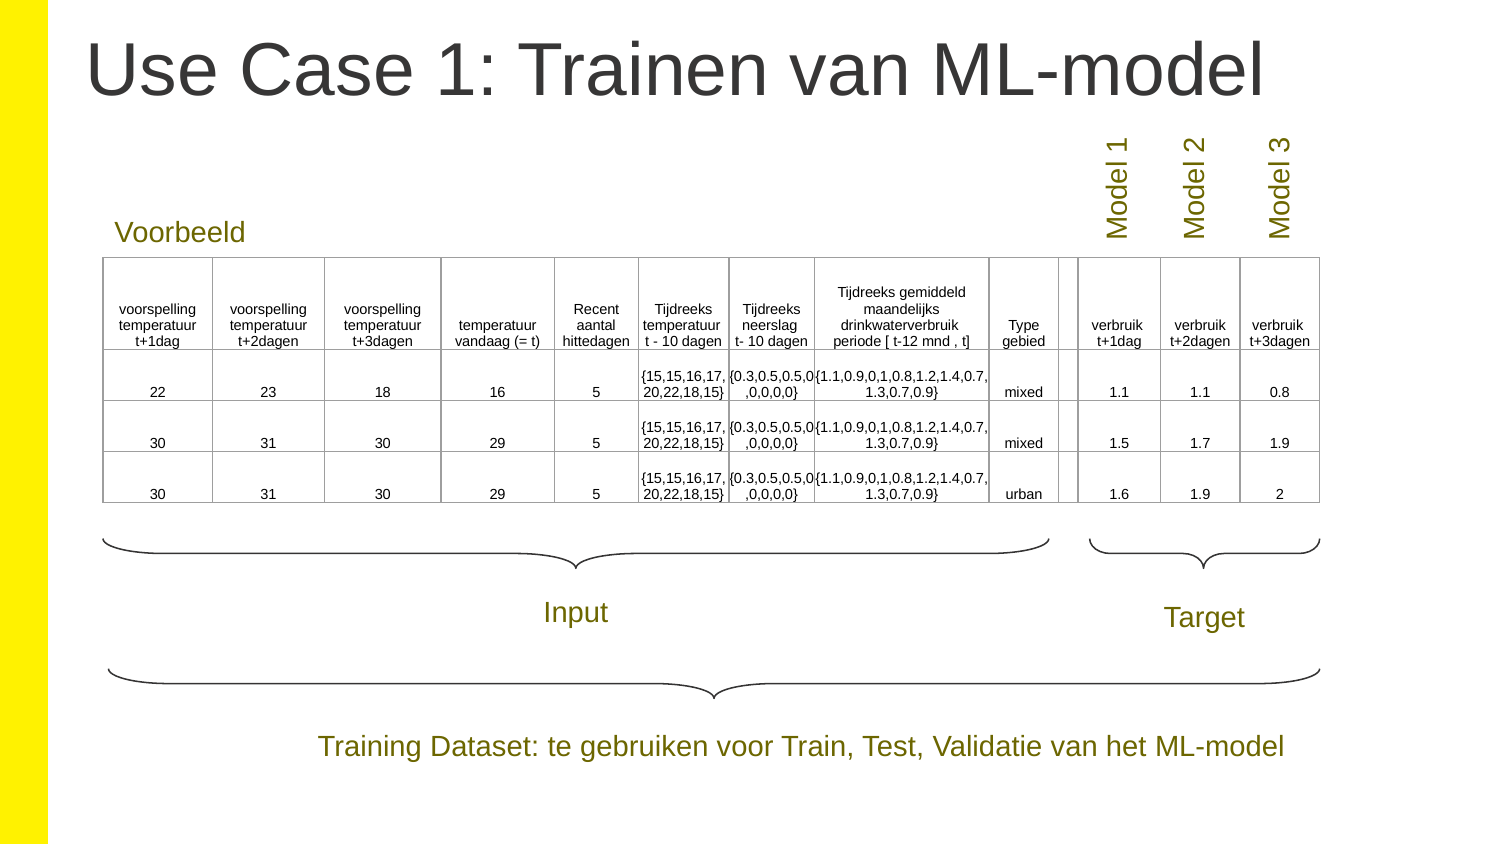

Use Case 1: Trainen van ML-model

Model 3
Model 1
Model 2
Voorbeeld
| voorspelling temperatuur t+1dag | voorspelling temperatuur t+2dagen | voorspelling temperatuur t+3dagen | temperatuur vandaag (= t) | Recent aantal hittedagen | Tijdreeks temperatuur t - 10 dagen | Tijdreeks neerslag t- 10 dagen | Tijdreeks gemiddeld maandelijks drinkwaterverbruik periode [ t-12 mnd , t] | Type gebied |  | verbruik t+1dag | verbruik t+2dagen | verbruik t+3dagen |
| --- | --- | --- | --- | --- | --- | --- | --- | --- | --- | --- | --- | --- |
| 22 | 23 | 18 | 16 | 5 | {15,15,16,17,20,22,18,15} | {0.3,0.5,0.5,0,0,0,0,0} | {1.1,0.9,0,1,0.8,1.2,1.4,0.7,1.3,0.7,0.9} | mixed |  | 1.1 | 1.1 | 0.8 |
| 30 | 31 | 30 | 29 | 5 | {15,15,16,17,20,22,18,15} | {0.3,0.5,0.5,0,0,0,0,0} | {1.1,0.9,0,1,0.8,1.2,1.4,0.7,1.3,0.7,0.9} | mixed |  | 1.5 | 1.7 | 1.9 |
| 30 | 31 | 30 | 29 | 5 | {15,15,16,17,20,22,18,15} | {0.3,0.5,0.5,0,0,0,0,0} | {1.1,0.9,0,1,0.8,1.2,1.4,0.7,1.3,0.7,0.9} | urban |  | 1.6 | 1.9 | 2 |

Input
Target
Training Dataset: te gebruiken voor Train, Test, Validatie van het ML-model